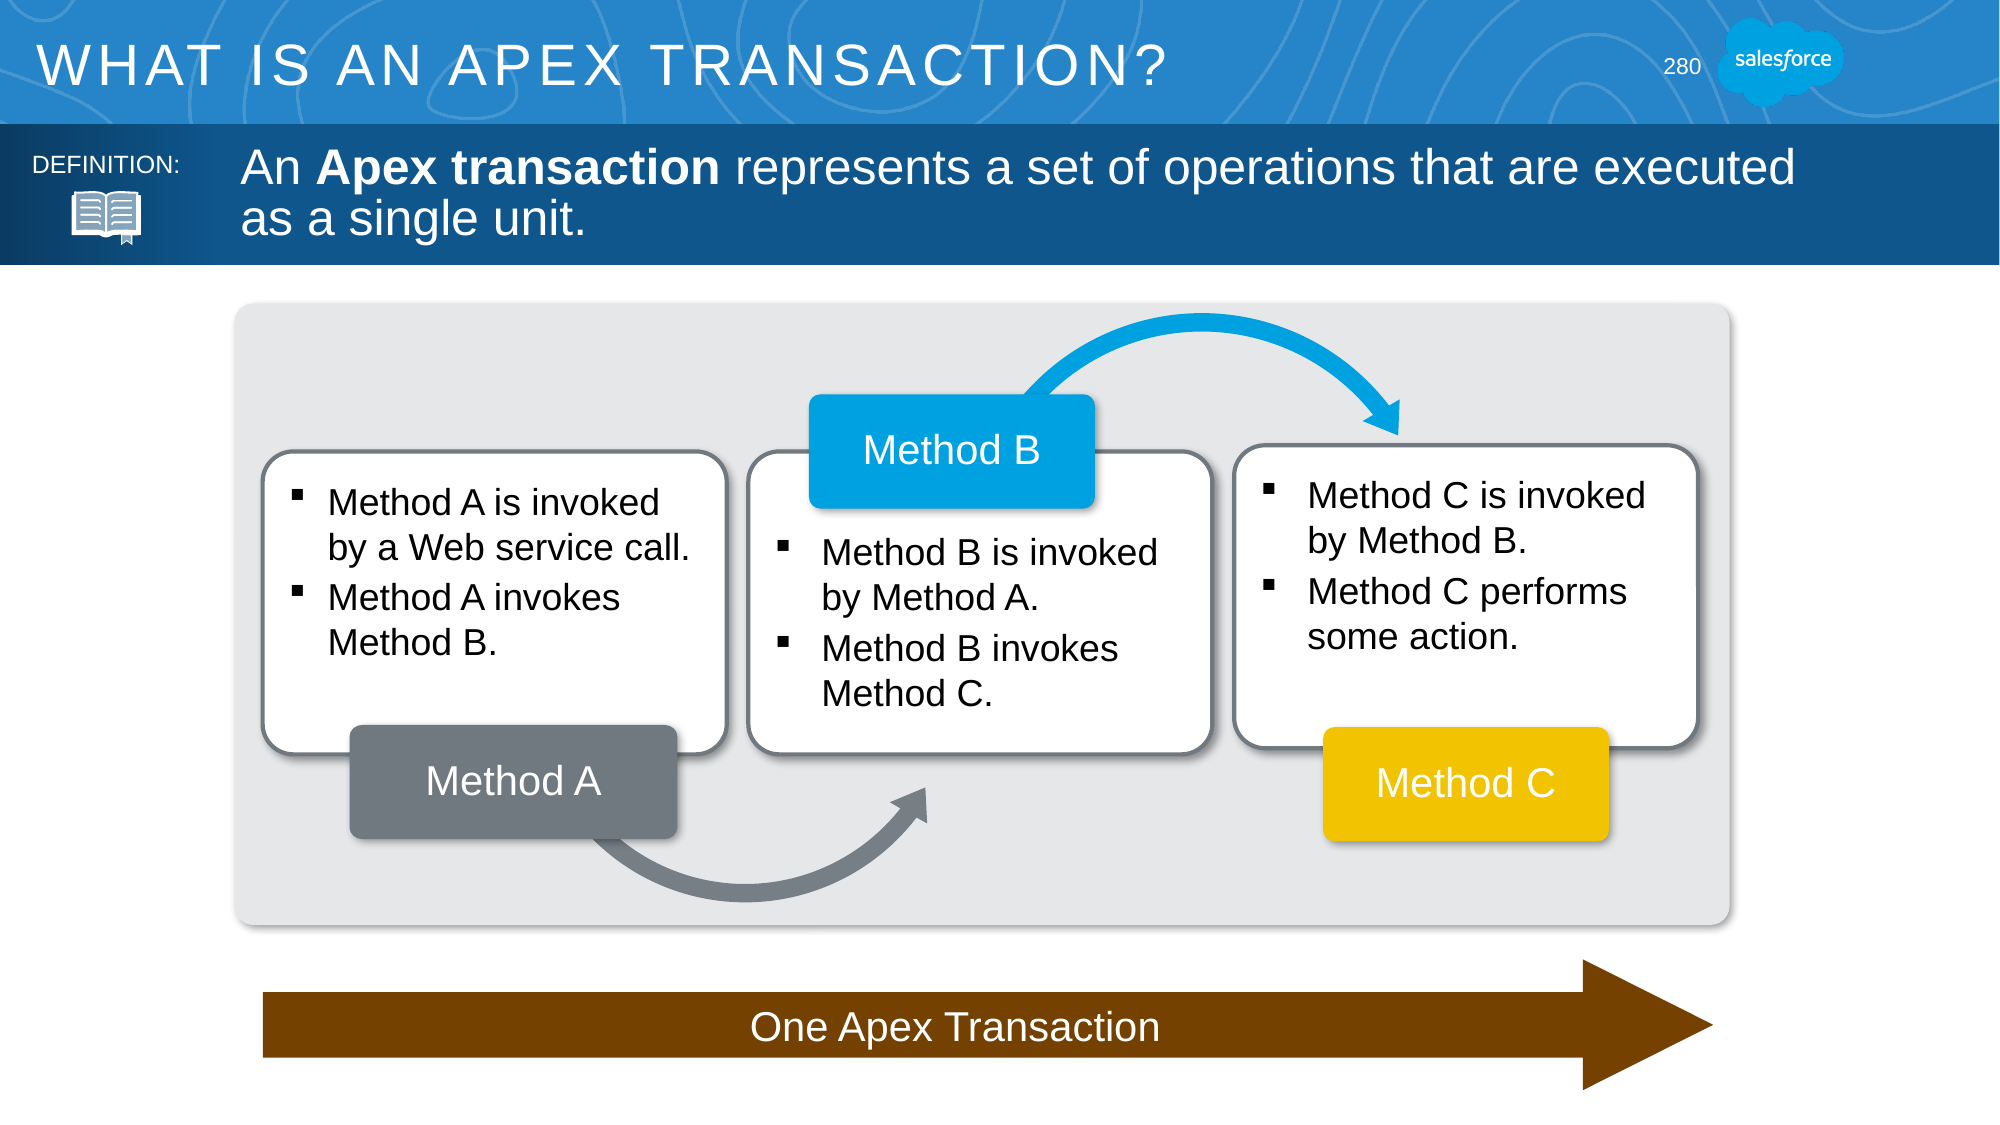

# What is an Apex Transaction?
280
An Apex transaction represents a set of operations that are executed
as a single unit.
DEFINITION:

One Apex Transaction

Method B
Method C is invoked by Method B.
Method C performs some action.
Method A is invoked by a Web service call.
Method A invokes Method B.

Method B is invoked by Method A.
Method B invokes Method C.

Method A
Method C